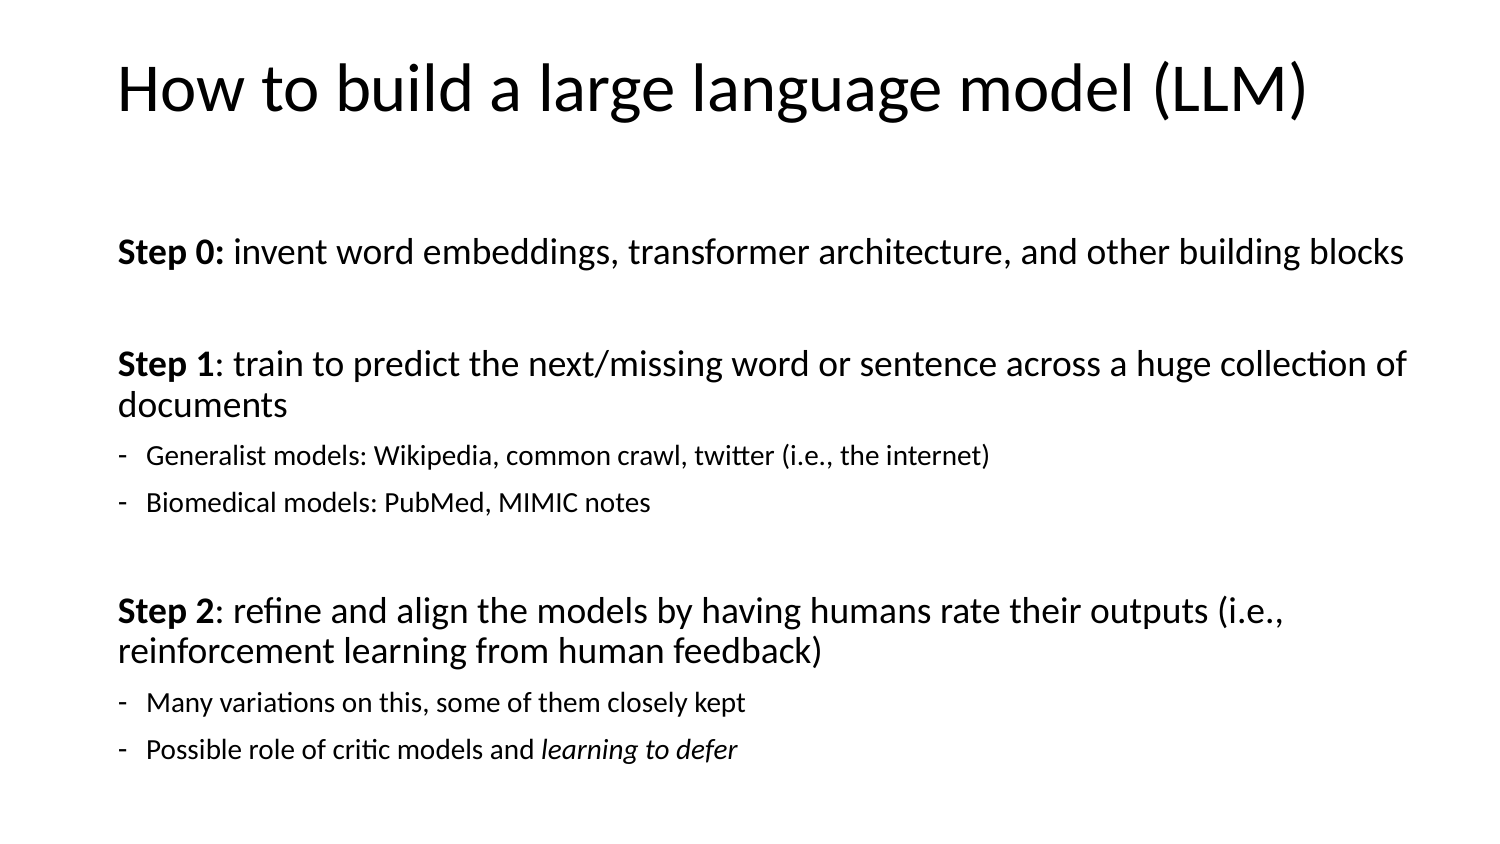

# How to build a large language model (LLM)
Step 0: invent word embeddings, transformer architecture, and other building blocks

Step 1: train to predict the next/missing word or sentence across a huge collection of documents
Generalist models: Wikipedia, common crawl, twitter (i.e., the internet)
Biomedical models: PubMed, MIMIC notes

Step 2: refine and align the models by having humans rate their outputs (i.e., reinforcement learning from human feedback)
Many variations on this, some of them closely kept
Possible role of critic models and learning to defer